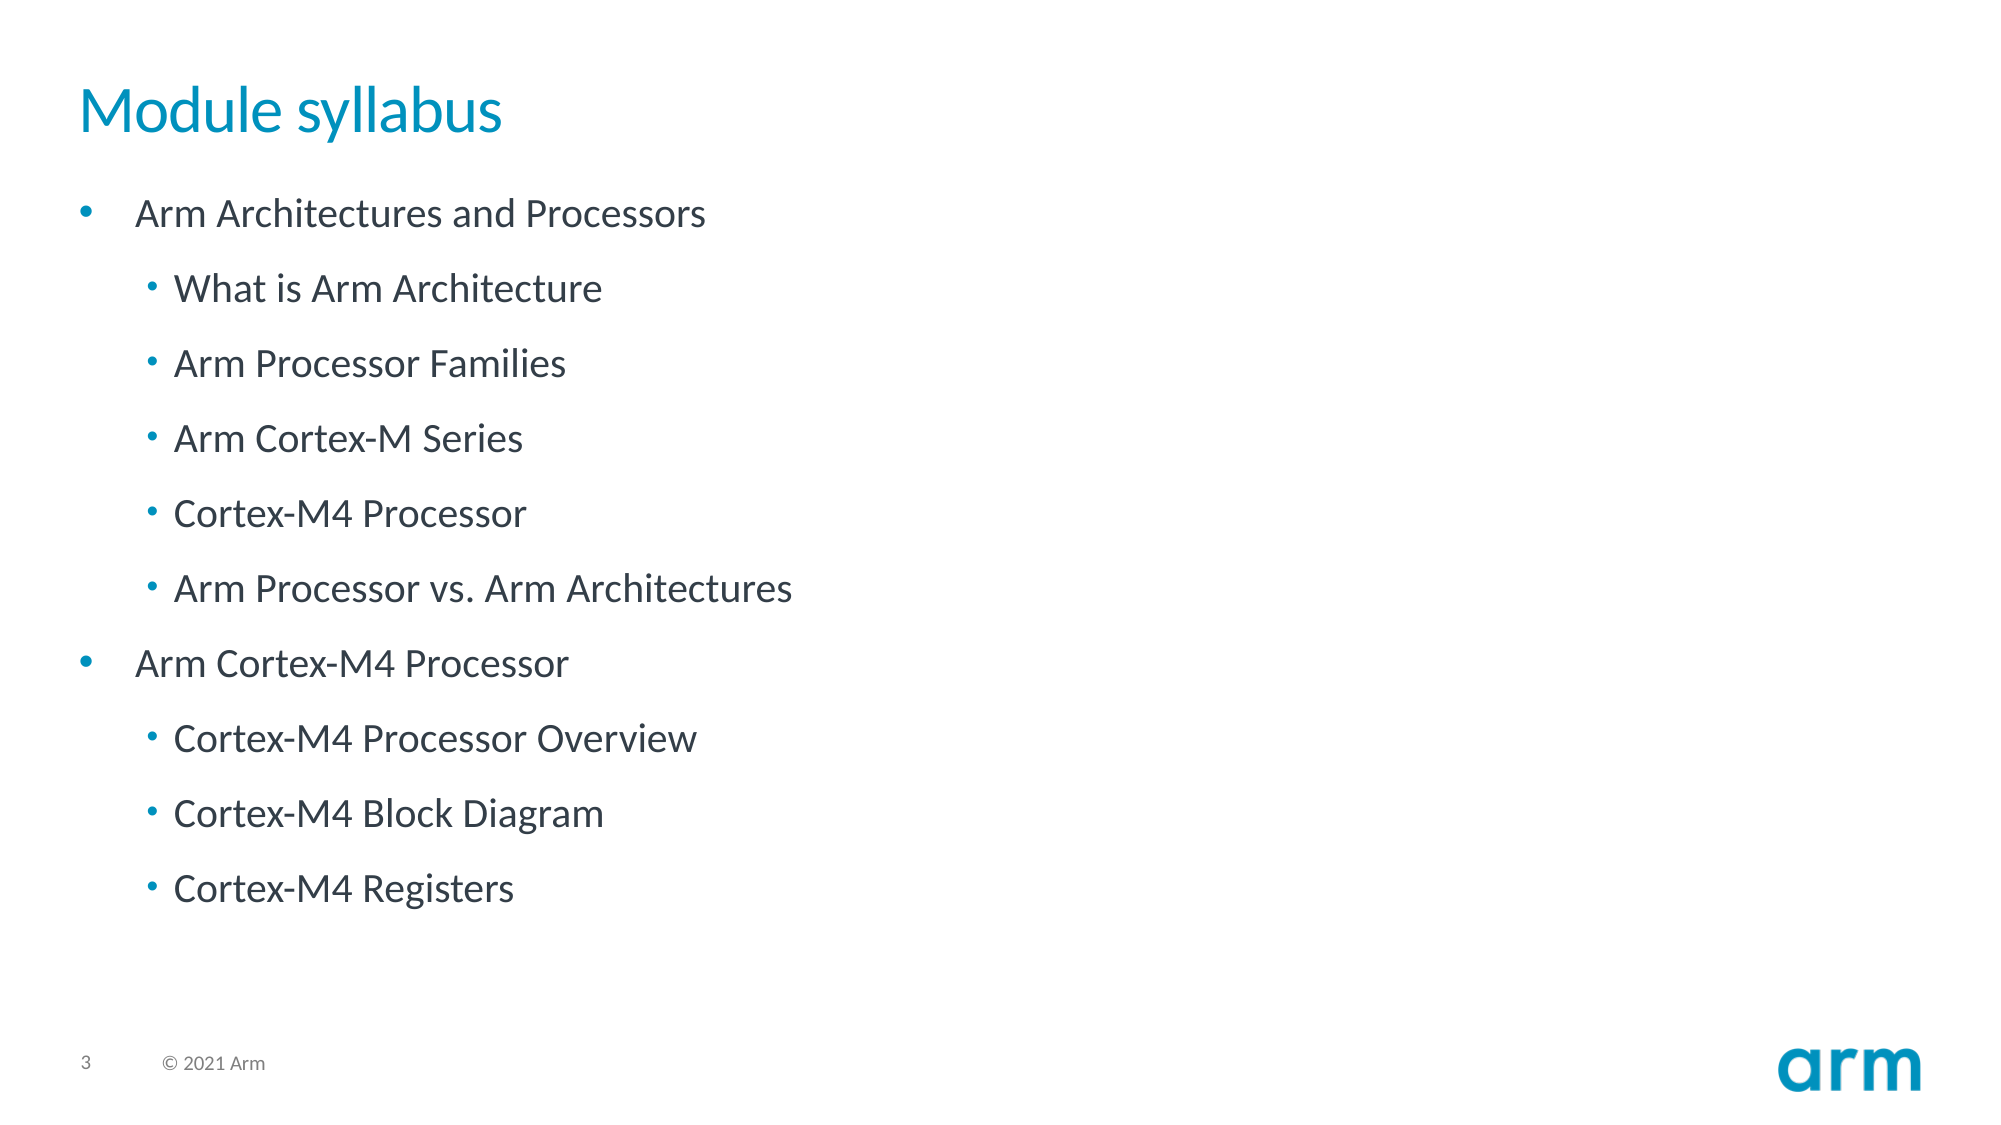

# Module syllabus
Arm Architectures and Processors
What is Arm Architecture
Arm Processor Families
Arm Cortex-M Series
Cortex-M4 Processor
Arm Processor vs. Arm Architectures
Arm Cortex-M4 Processor
Cortex-M4 Processor Overview
Cortex-M4 Block Diagram
Cortex-M4 Registers